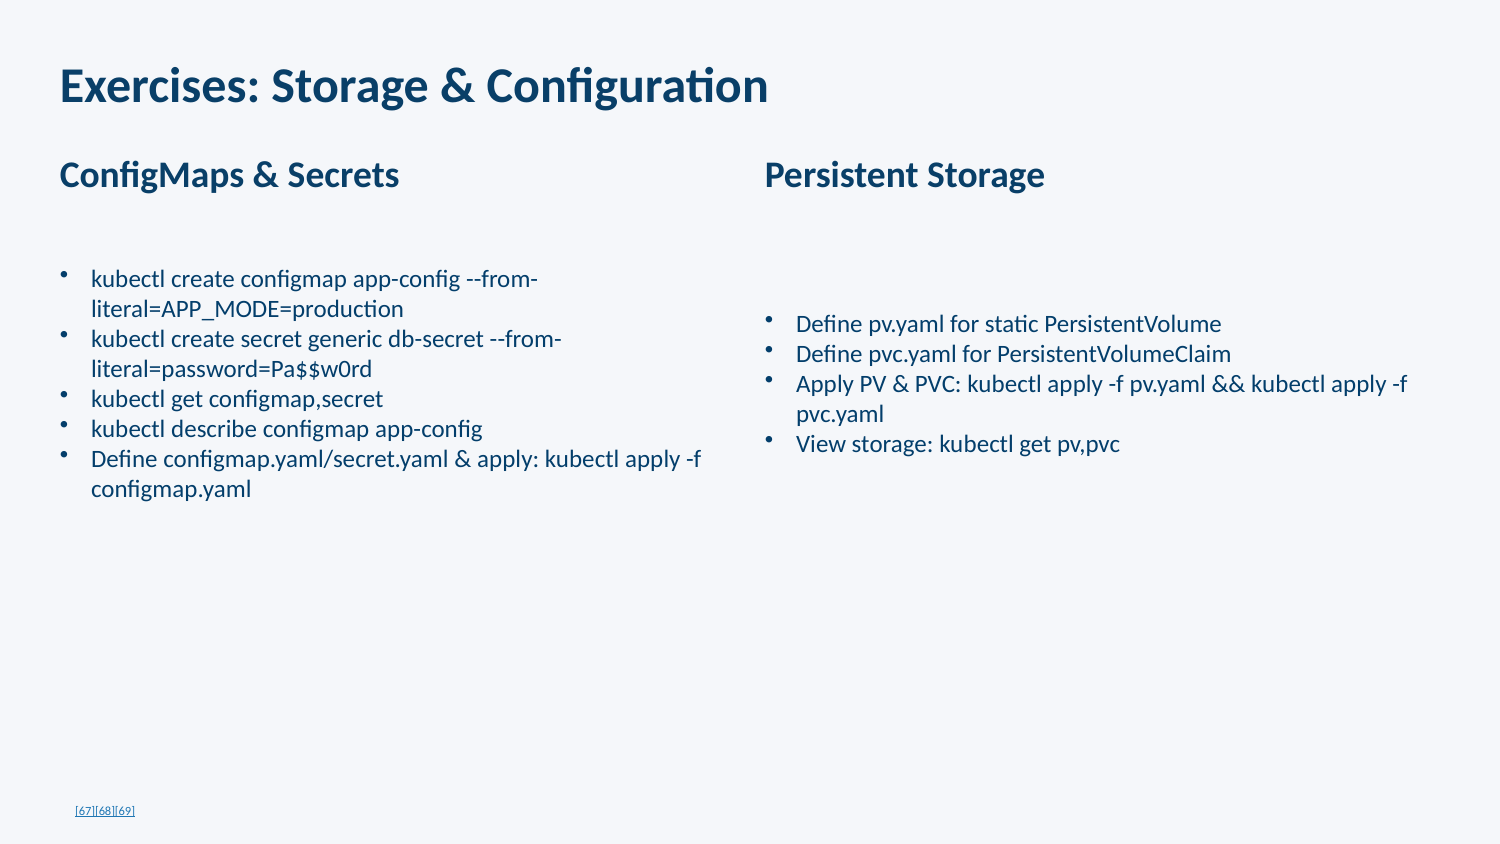

Exercises: Storage & Configuration
ConfigMaps & Secrets
Persistent Storage
kubectl create configmap app-config --from-literal=APP_MODE=production
kubectl create secret generic db-secret --from-literal=password=Pa$$w0rd
kubectl get configmap,secret
kubectl describe configmap app-config
Define configmap.yaml/secret.yaml & apply: kubectl apply -f configmap.yaml
Define pv.yaml for static PersistentVolume
Define pvc.yaml for PersistentVolumeClaim
Apply PV & PVC: kubectl apply -f pv.yaml && kubectl apply -f pvc.yaml
View storage: kubectl get pv,pvc
[67][68][69]